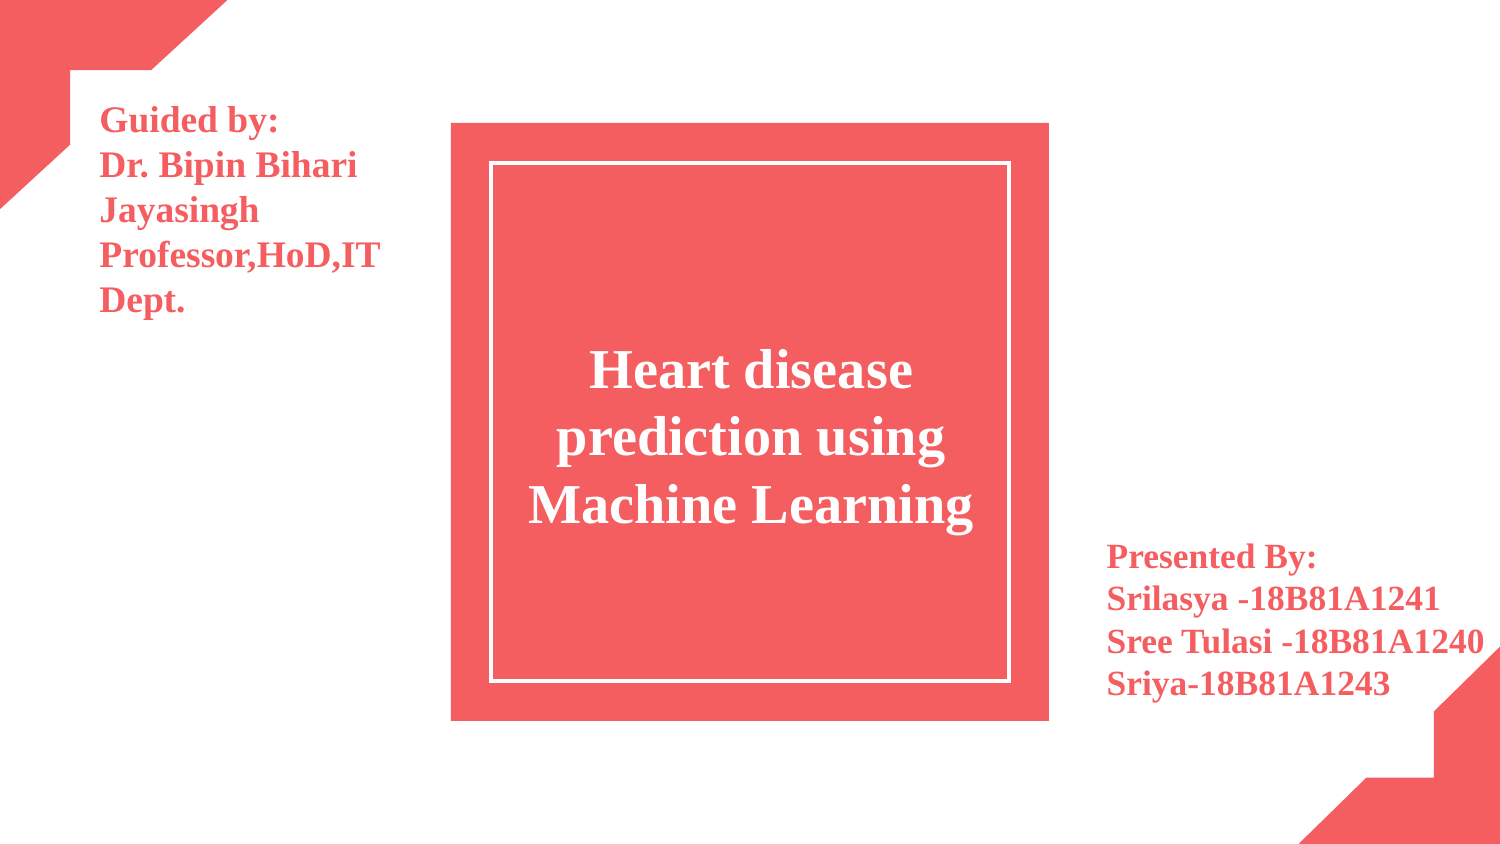

Guided by:
Dr. Bipin Bihari Jayasingh
Professor,HoD,IT Dept.
# Heart disease prediction using Machine Learning

Presented By:
Srilasya -18B81A1241
Sree Tulasi -18B81A1240
Sriya-18B81A1243